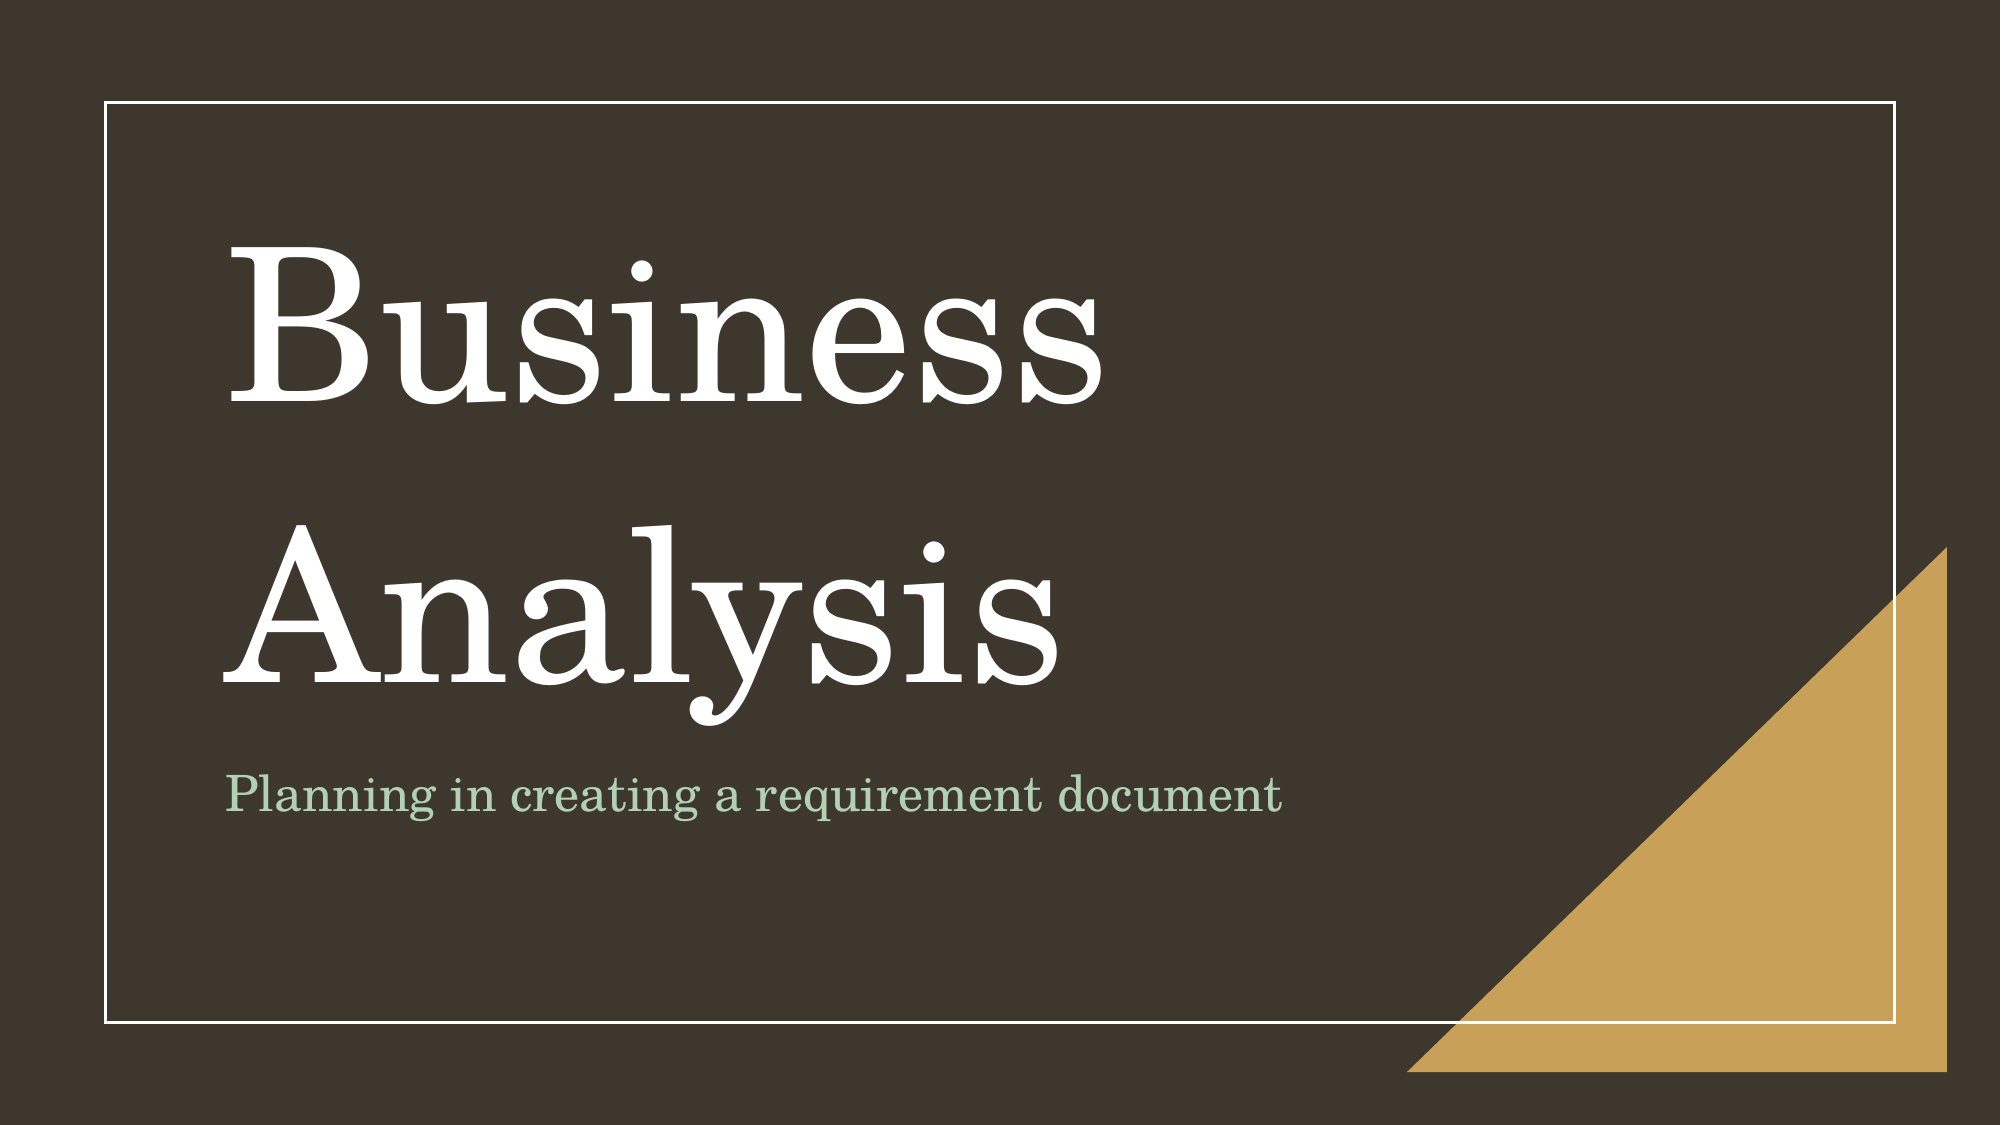

# Business Analysis

Planning in creating a requirement document